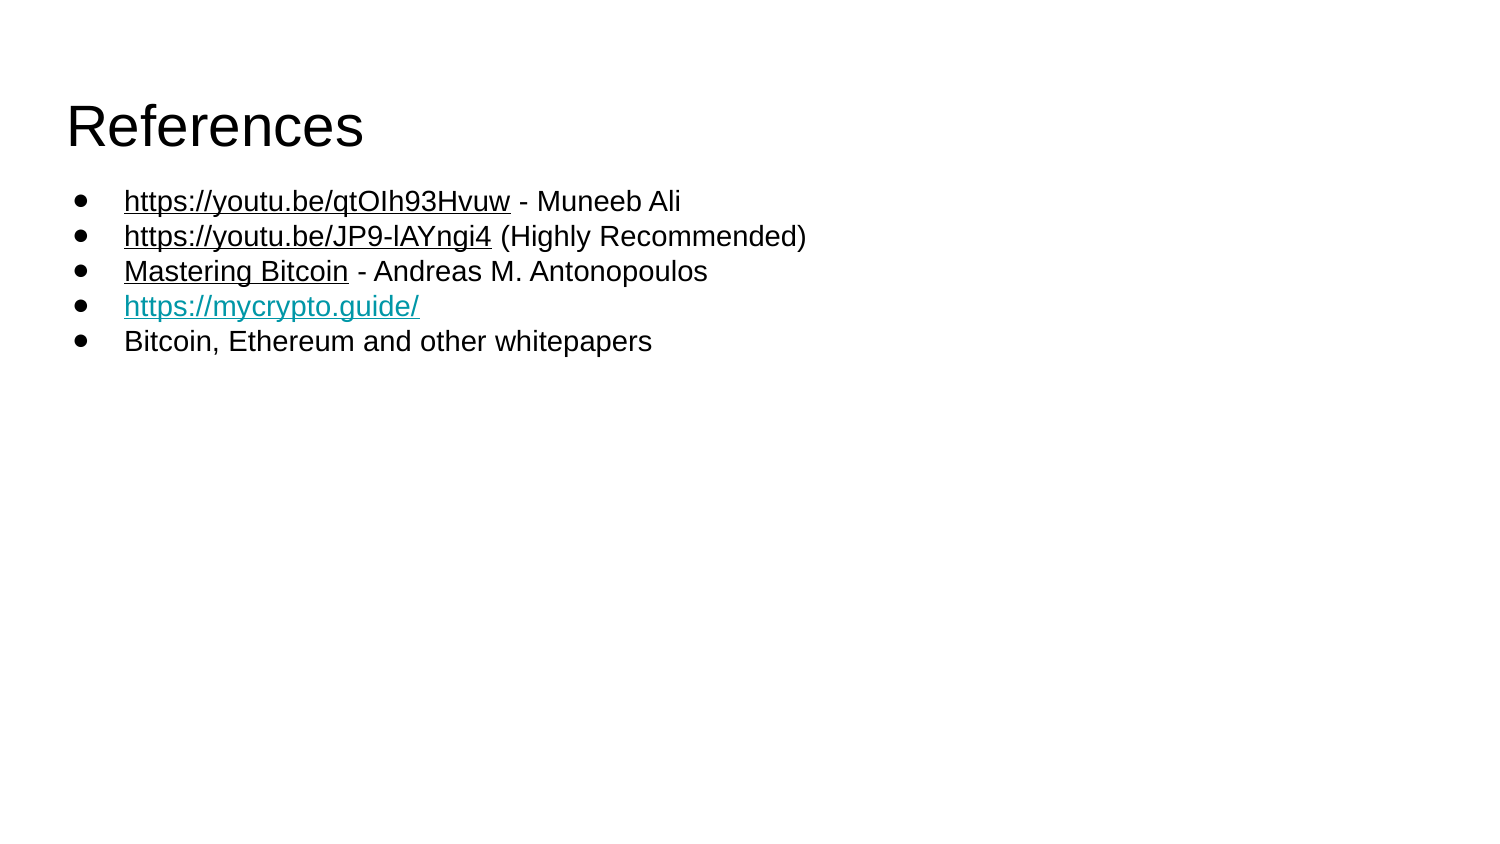

# References
https://youtu.be/qtOIh93Hvuw - Muneeb Ali
https://youtu.be/JP9-lAYngi4 (Highly Recommended)
Mastering Bitcoin - Andreas M. Antonopoulos
https://mycrypto.guide/
Bitcoin, Ethereum and other whitepapers